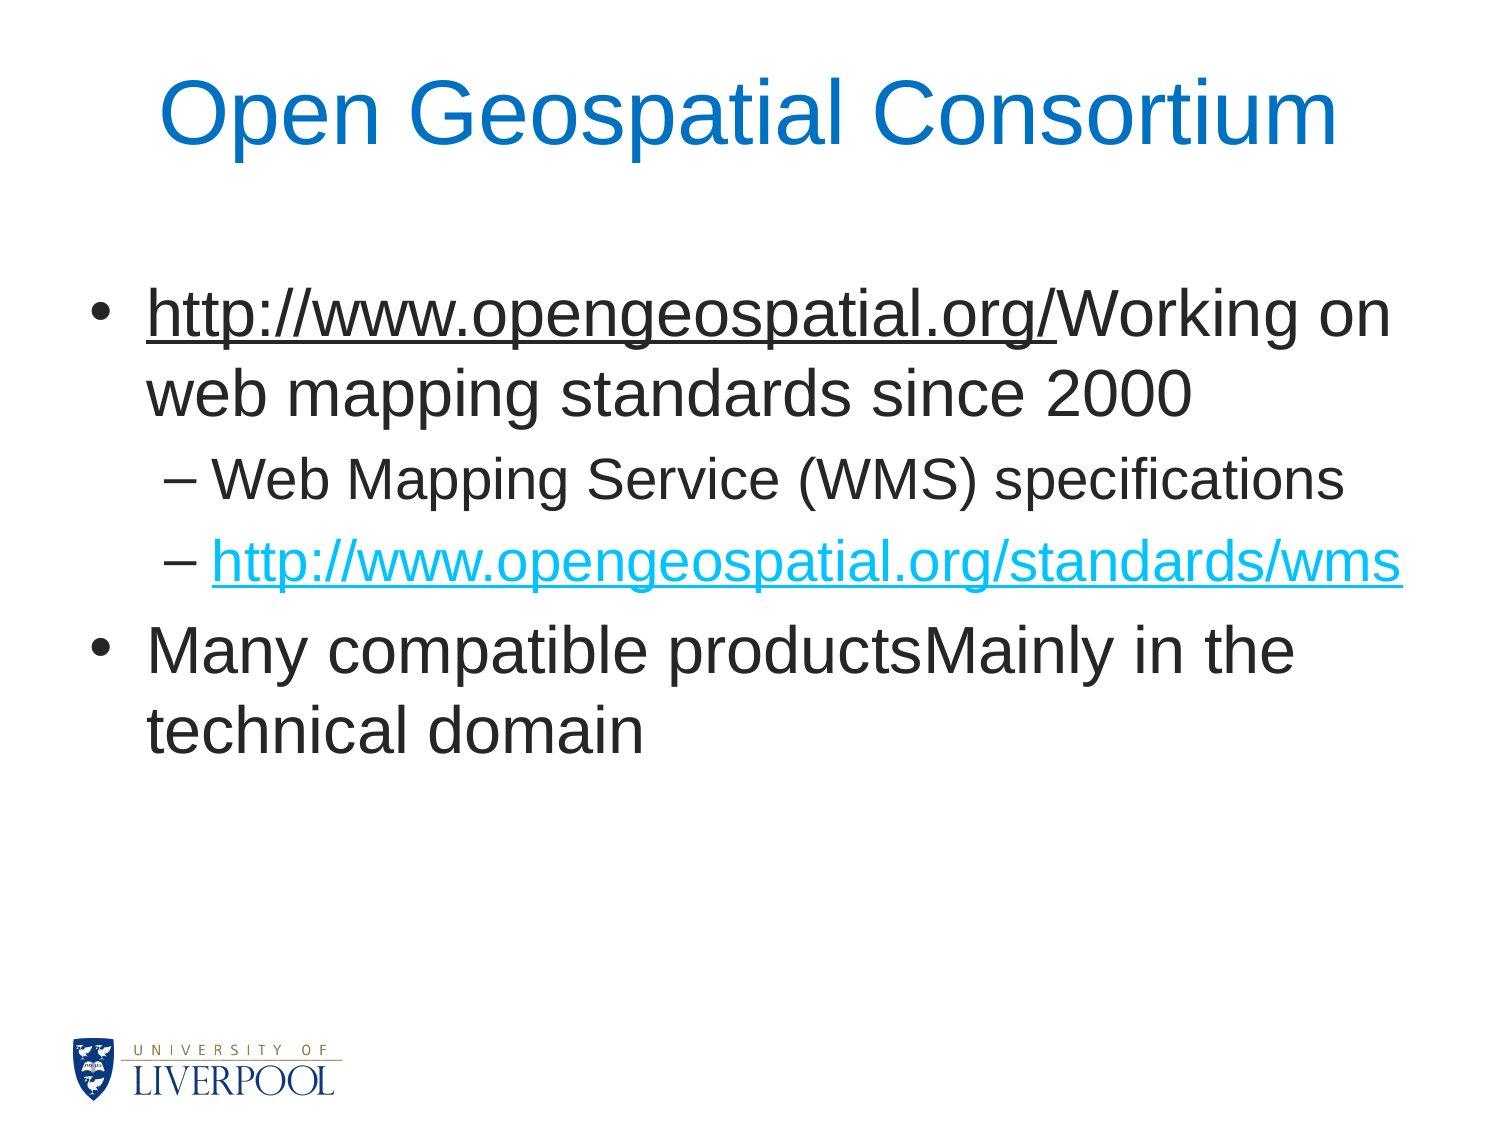

# Open Geospatial Consortium
http://www.opengeospatial.org/Working on web mapping standards since 2000
Web Mapping Service (WMS) specifications
http://www.opengeospatial.org/standards/wms
Many compatible productsMainly in the technical domain